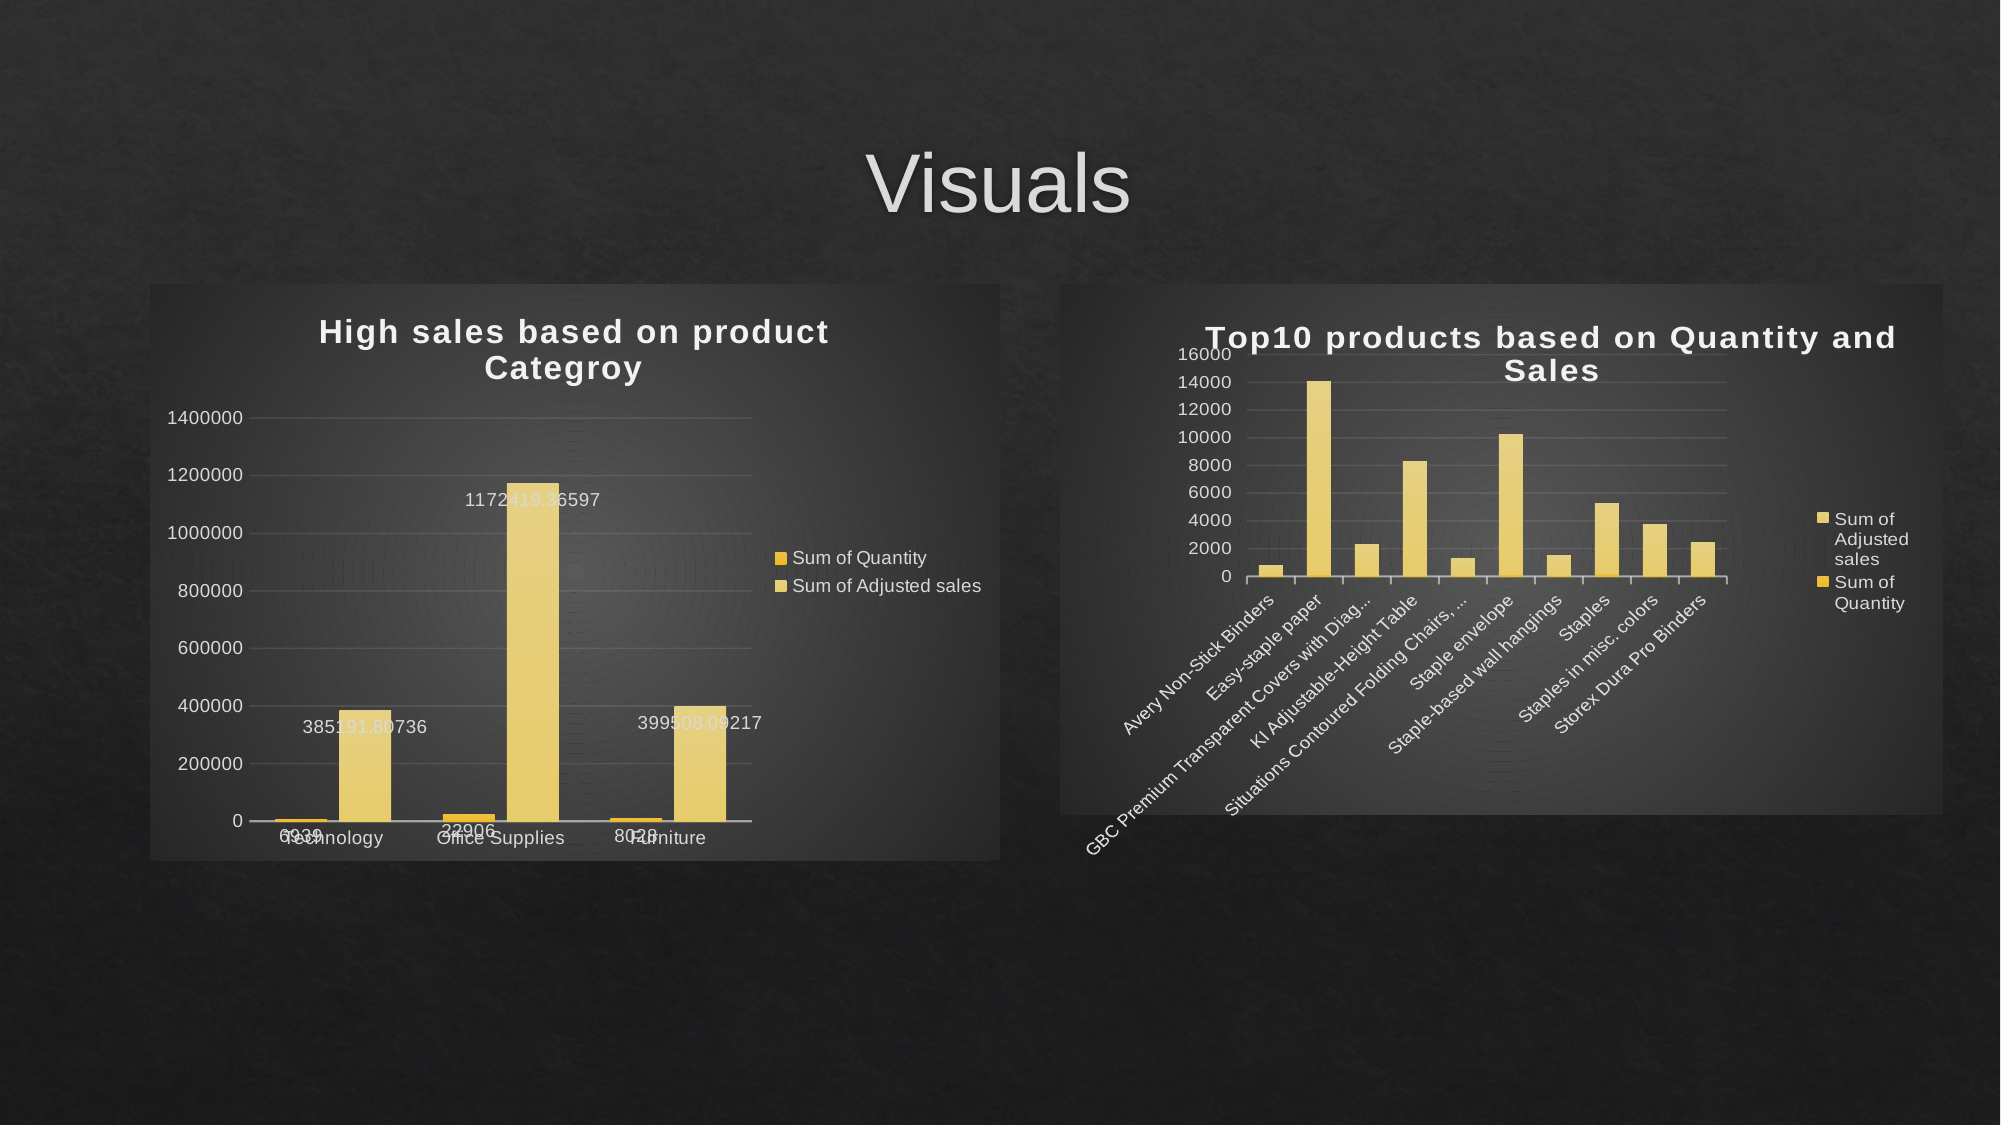

# Visuals

### Chart: High sales based on product Categroy

| Category | Sum of Quantity | Sum of Adjusted sales |
|---|---|---|
| Technology | 6939.0 | 385191.8073600002 |
| Office Supplies | 22906.0 | 1172419.3659700013 |
| Furniture | 8028.0 | 399508.09216999996 |

### Chart: Top10 products based on Quantity and Sales

| Category | Sum of Quantity | Sum of Adjusted sales |
|---|---|---|
| Avery Non-Stick Binders | 71.0 | 729.9508 |
| Easy-staple paper | 150.0 | 13926.1476 |
| GBC Premium Transparent Covers with Diagonal Lined Pattern | 67.0 | 2251.7284 |
| KI Adjustable-Height Table | 74.0 | 8192.1288 |
| Situations Contoured Folding Chairs, 4/Set | 64.0 | 1254.2497999999998 |
| Staple envelope | 170.0 | 10058.5661 |
| Staple-based wall hangings | 62.0 | 1445.6232 |
| Staples | 215.0 | 5058.1992 |
| Staples in misc. colors | 86.0 | 3650.0372 |
| Storex Dura Pro Binders | 71.0 | 2364.4361999999996 |